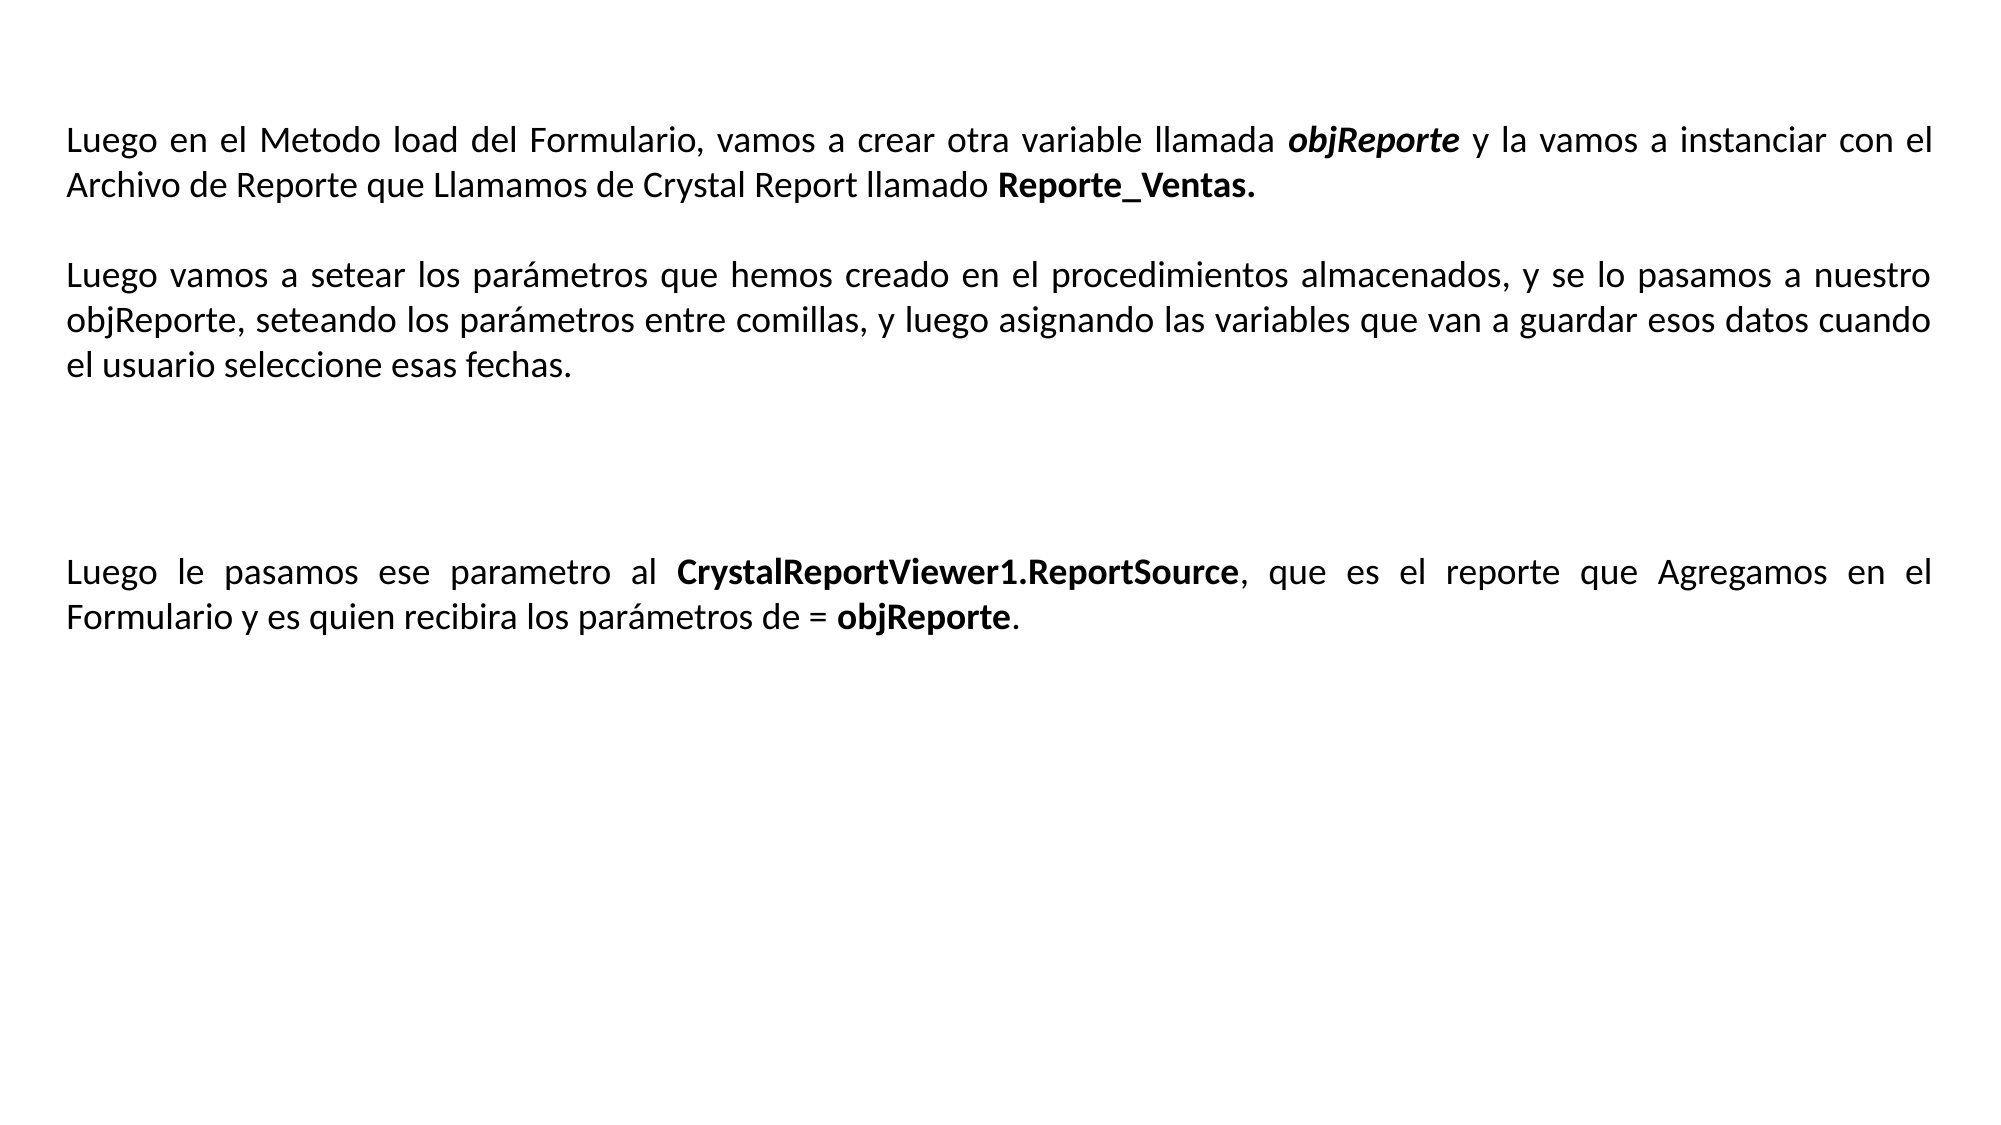

Luego en el Metodo load del Formulario, vamos a crear otra variable llamada objReporte y la vamos a instanciar con el Archivo de Reporte que Llamamos de Crystal Report llamado Reporte_Ventas.

Luego vamos a setear los parámetros que hemos creado en el procedimientos almacenados, y se lo pasamos a nuestro objReporte, seteando los parámetros entre comillas, y luego asignando las variables que van a guardar esos datos cuando el usuario seleccione esas fechas.
Luego le pasamos ese parametro al CrystalReportViewer1.ReportSource, que es el reporte que Agregamos en el Formulario y es quien recibira los parámetros de = objReporte.